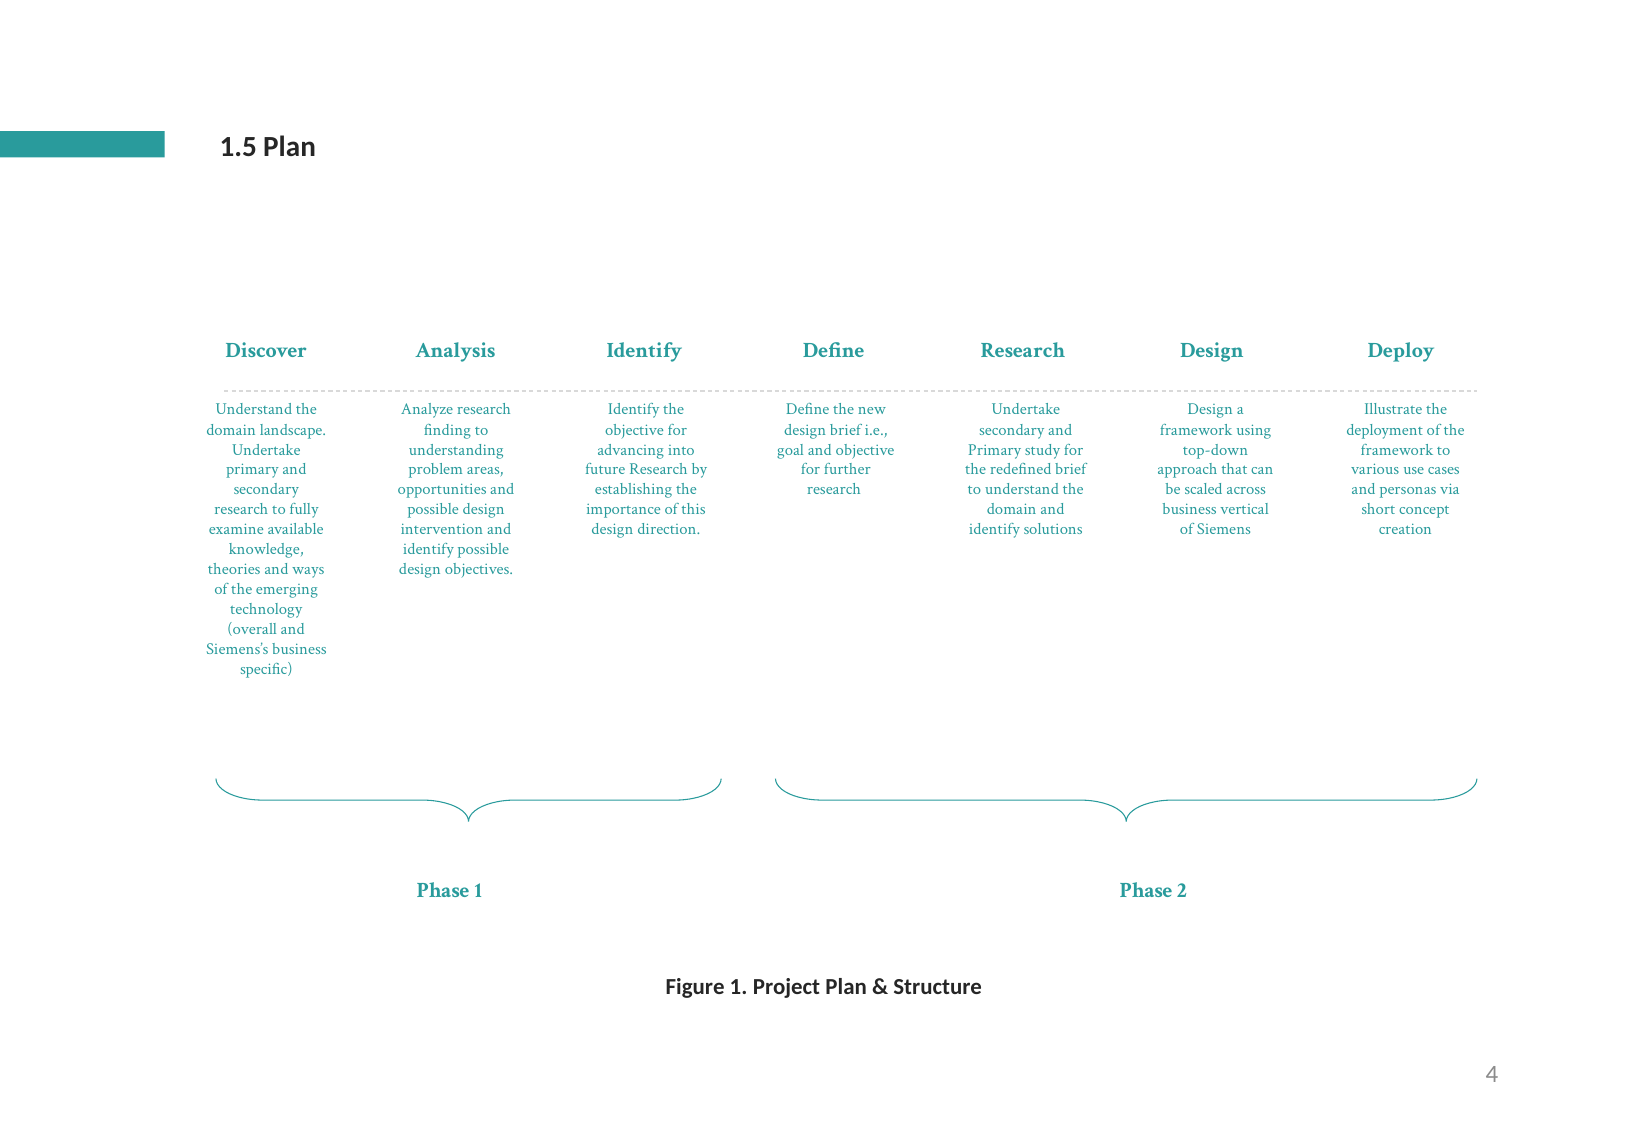

1.5 Plan

Discover
Analysis
Identify
Define
Research
Design
Deploy
Understand the domain landscape. Undertake primary and secondary research to fully examine available knowledge, theories and ways of the emerging technology (overall and Siemens’s business specific)
Analyze research finding to understanding problem areas, opportunities and possible design intervention and identify possible design objectives.
Identify the objective for advancing into future Research by establishing the importance of this design direction.
Define the new design brief i.e., goal and objective for further research
Undertake secondary and Primary study for the redefined brief to understand the domain and identify solutions
Design a framework using top-down approach that can be scaled across business vertical of Siemens
Illustrate the deployment of the framework to various use cases and personas via short concept creation

Phase 1
Phase 2
Figure 1. Project Plan & Structure
4